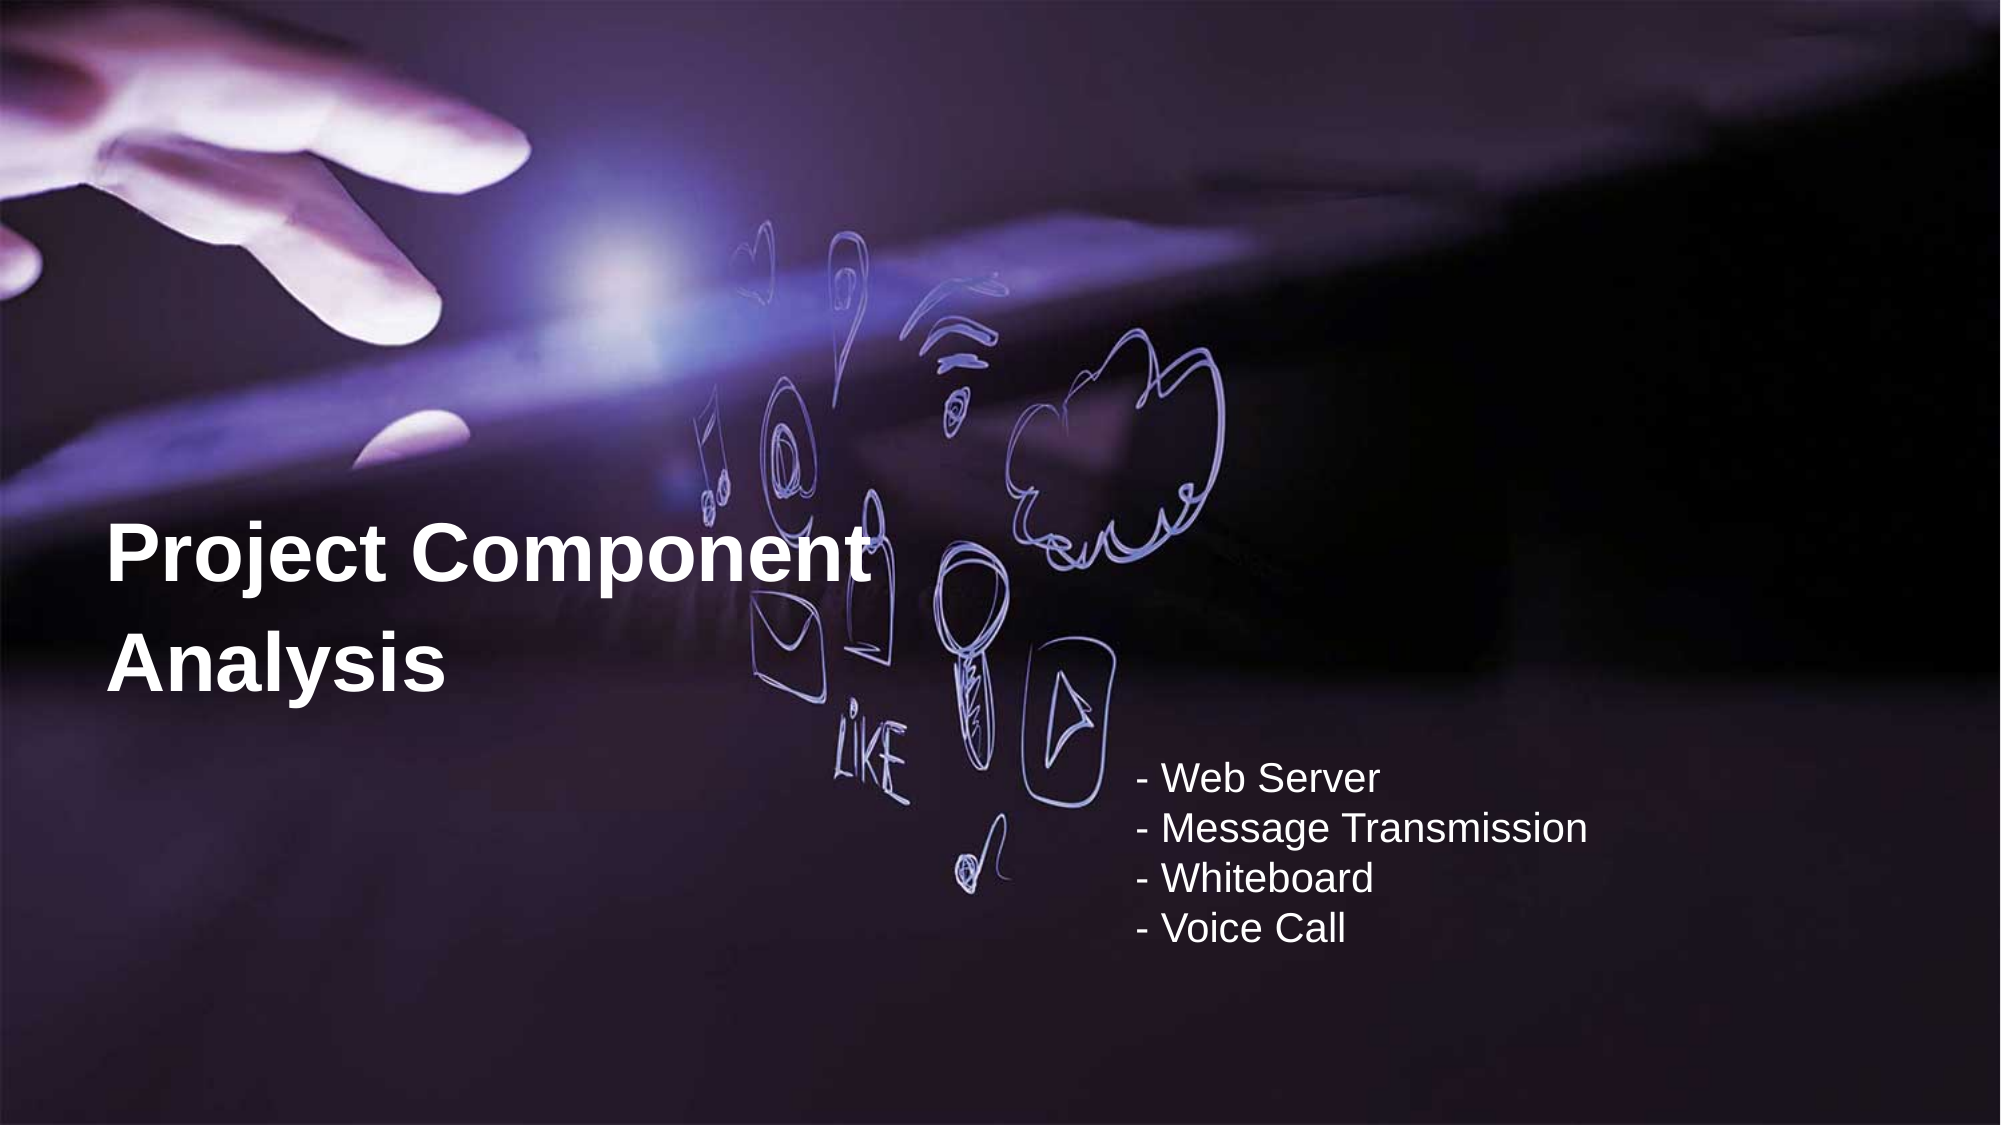

Project Component Analysis
- Web Server
- Message Transmission
- Whiteboard
- Voice Call